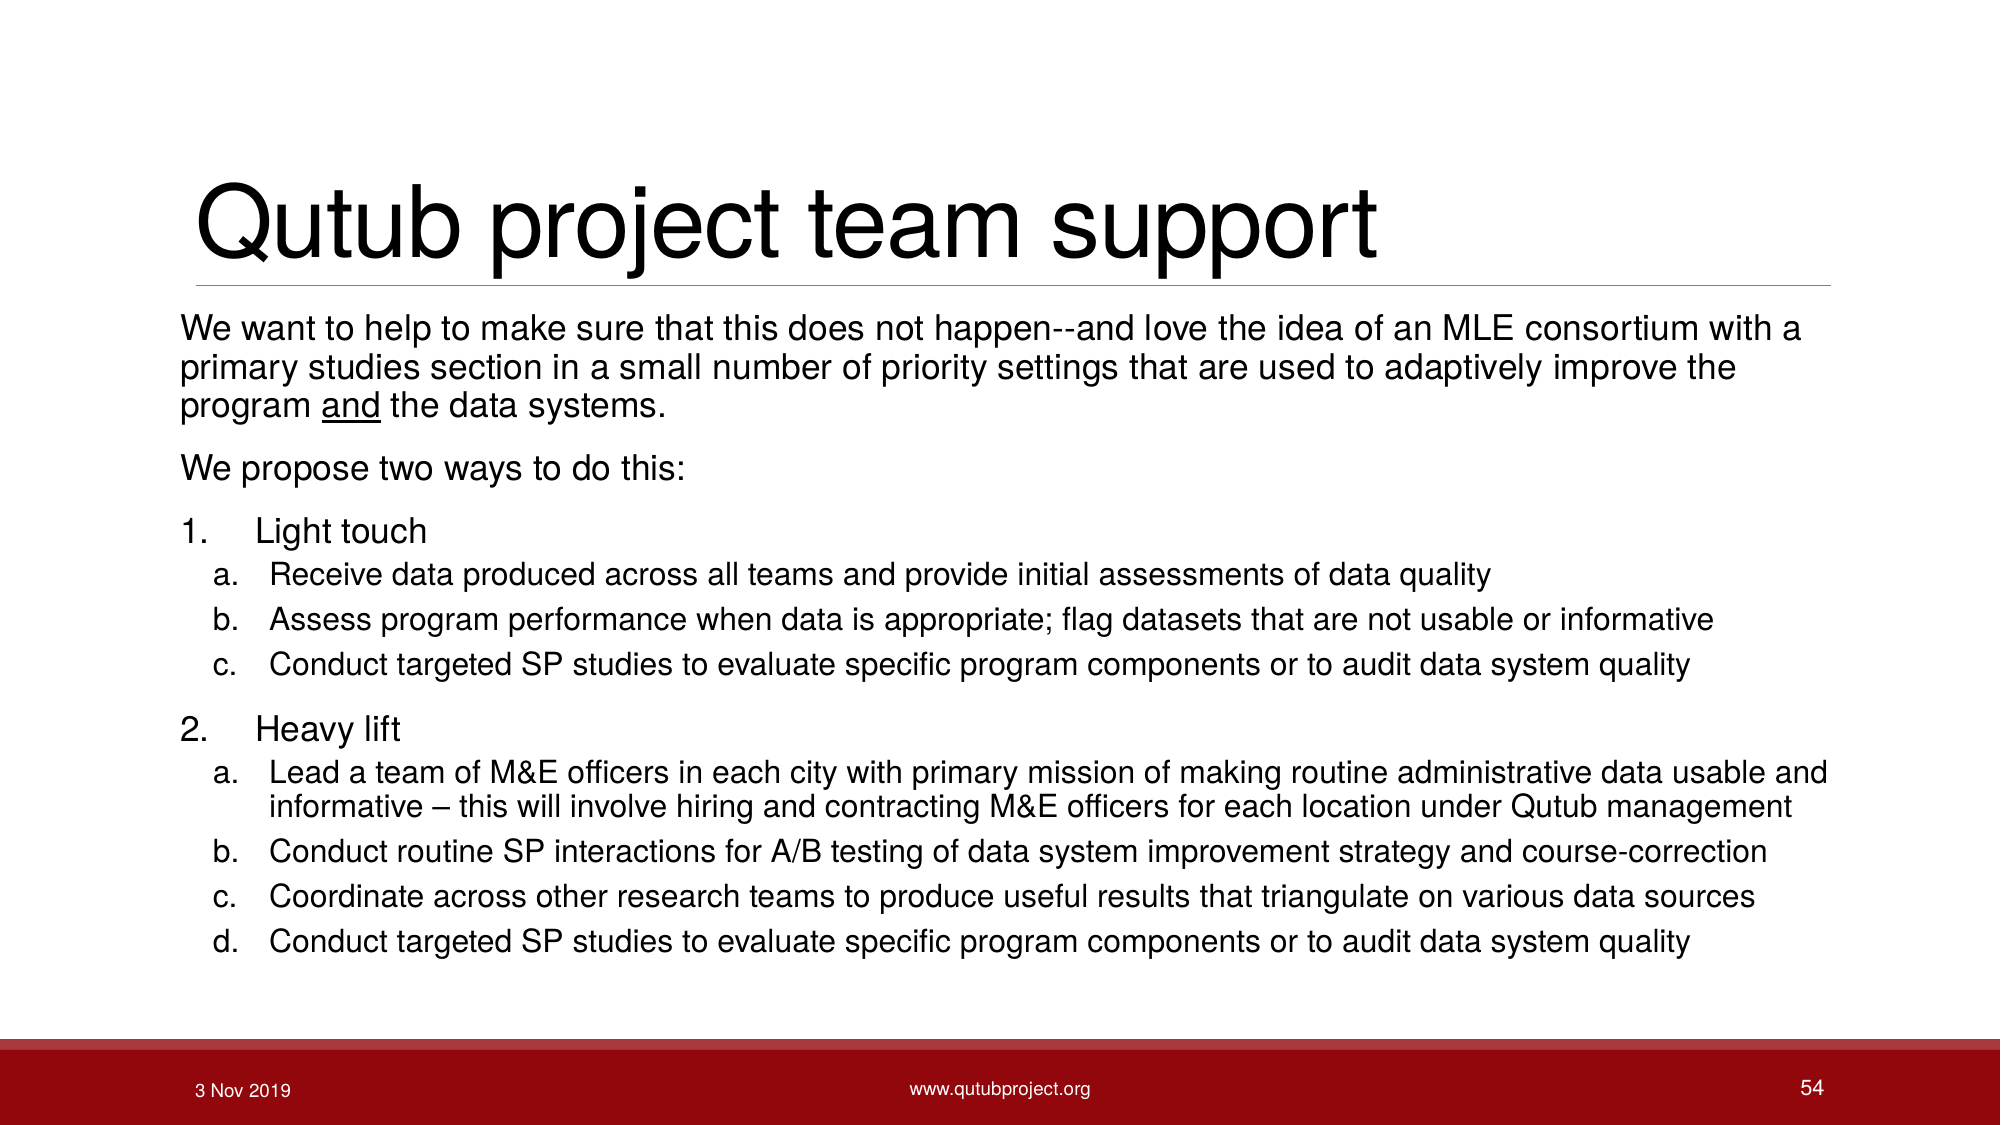

# Qutub project team support
We want to help to make sure that this does not happen--and love the idea of an MLE consortium with a primary studies section in a small number of priority settings that are used to adaptively improve the program and the data systems.
We propose two ways to do this:
Light touch
Receive data produced across all teams and provide initial assessments of data quality
Assess program performance when data is appropriate; flag datasets that are not usable or informative
Conduct targeted SP studies to evaluate specific program components or to audit data system quality
Heavy lift
Lead a team of M&E officers in each city with primary mission of making routine administrative data usable and informative – this will involve hiring and contracting M&E officers for each location under Qutub management
Conduct routine SP interactions for A/B testing of data system improvement strategy and course-correction
Coordinate across other research teams to produce useful results that triangulate on various data sources
Conduct targeted SP studies to evaluate specific program components or to audit data system quality
3 Nov 2019
www.qutubproject.org
54